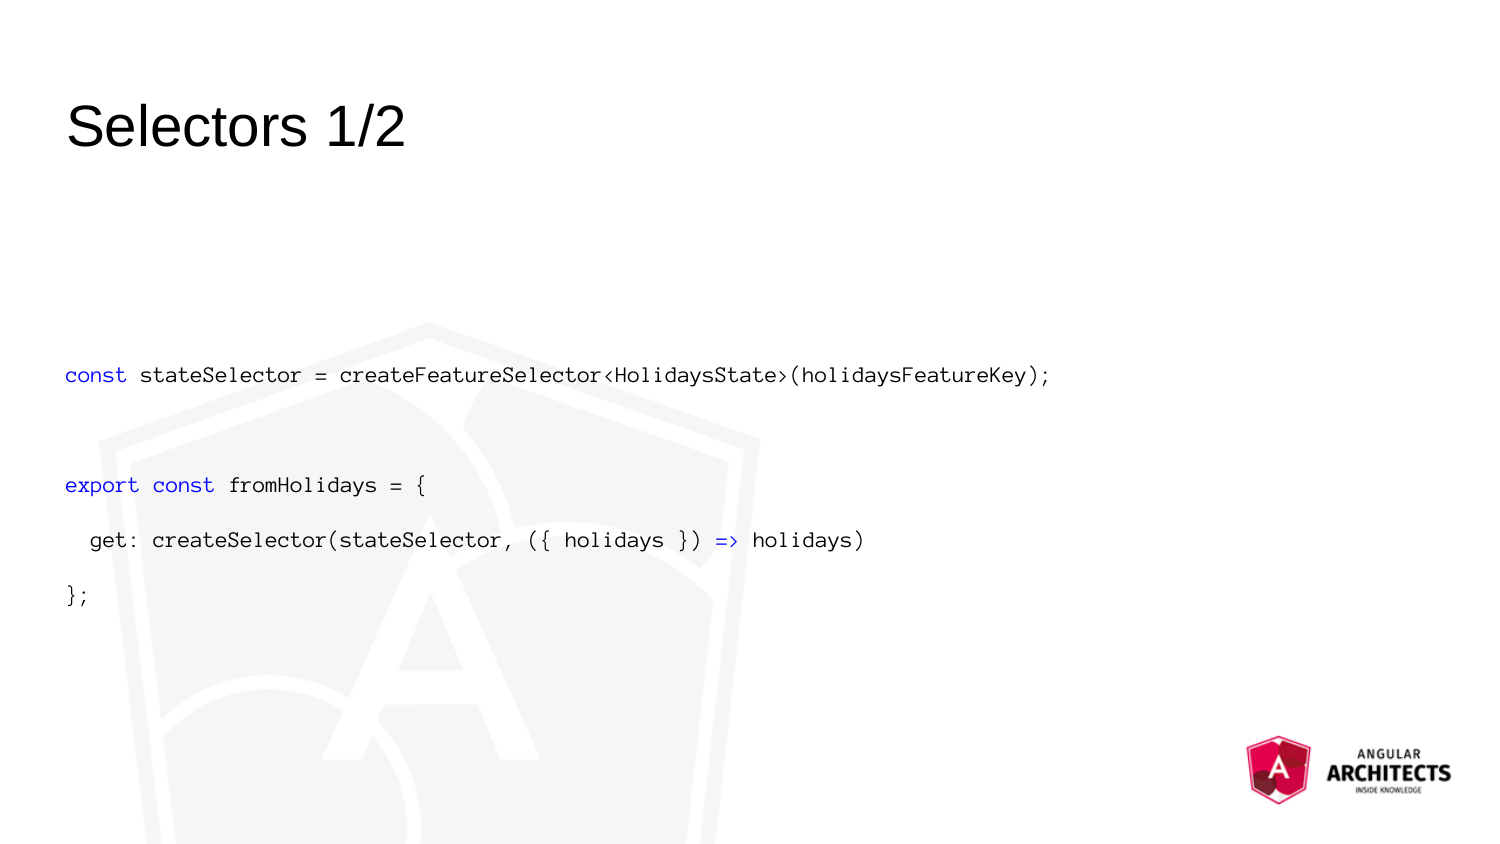

# Selectors 1/2
const stateSelector = createFeatureSelector<HolidaysState>(holidaysFeatureKey);
export const fromHolidays = {
  get: createSelector(stateSelector, ({ holidays }) => holidays)
};